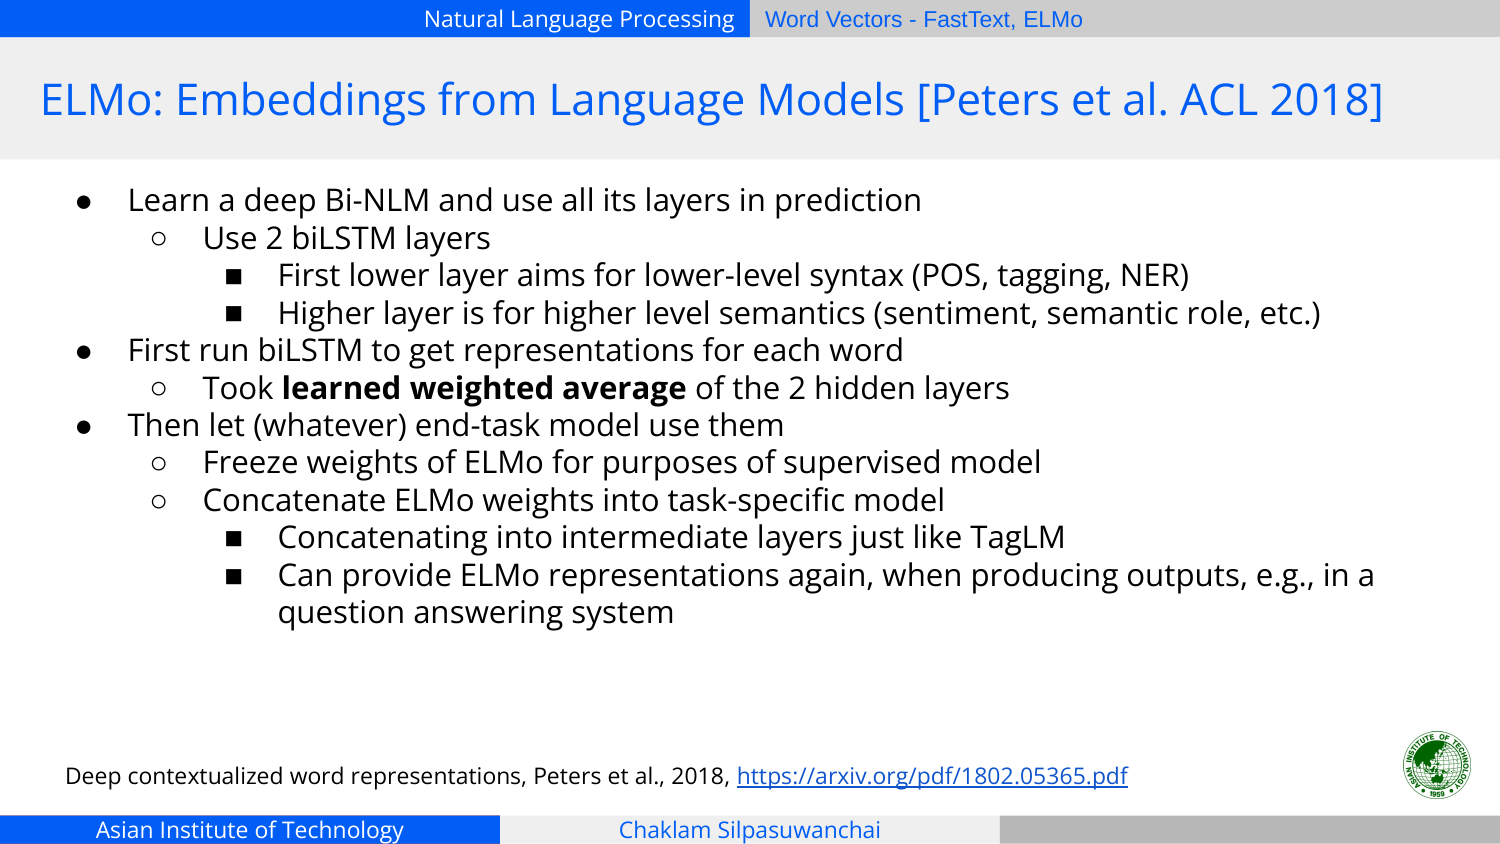

# ELMo: Embeddings from Language Models [Peters et al. ACL 2018]
Learn a deep Bi-NLM and use all its layers in prediction
Use 2 biLSTM layers
First lower layer aims for lower-level syntax (POS, tagging, NER)
Higher layer is for higher level semantics (sentiment, semantic role, etc.)
First run biLSTM to get representations for each word
Took learned weighted average of the 2 hidden layers
Then let (whatever) end-task model use them
Freeze weights of ELMo for purposes of supervised model
Concatenate ELMo weights into task-specific model
Concatenating into intermediate layers just like TagLM
Can provide ELMo representations again, when producing outputs, e.g., in a question answering system
Deep contextualized word representations, Peters et al., 2018, https://arxiv.org/pdf/1802.05365.pdf